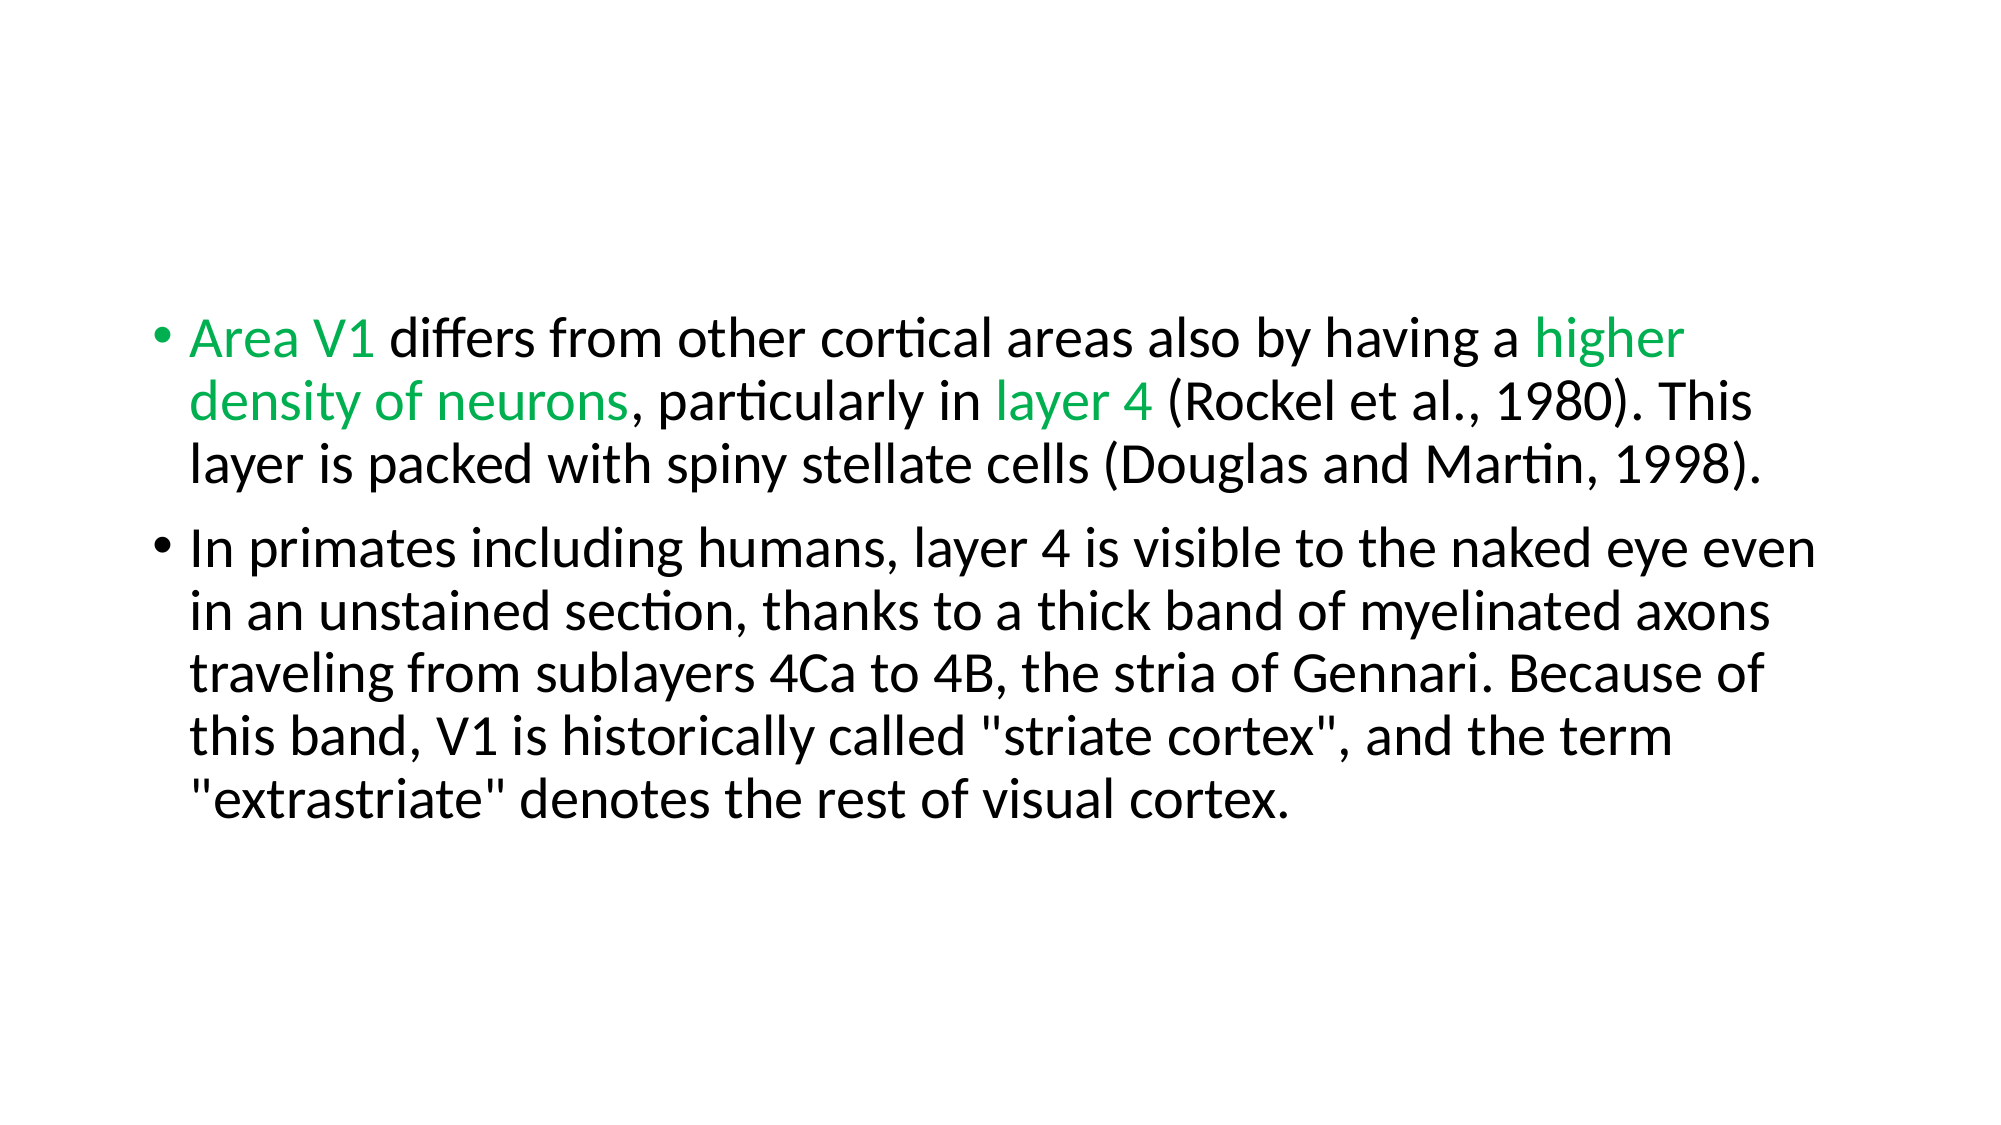

#
Area V1 differs from other cortical areas also by having a higher density of neurons, particularly in layer 4 (Rockel et al., 1980). This layer is packed with spiny stellate cells (Douglas and Martin, 1998).
In primates including humans, layer 4 is visible to the naked eye even in an unstained section, thanks to a thick band of myelinated axons traveling from sublayers 4Ca to 4B, the stria of Gennari. Because of this band, V1 is historically called "striate cortex", and the term "extrastriate" denotes the rest of visual cortex.